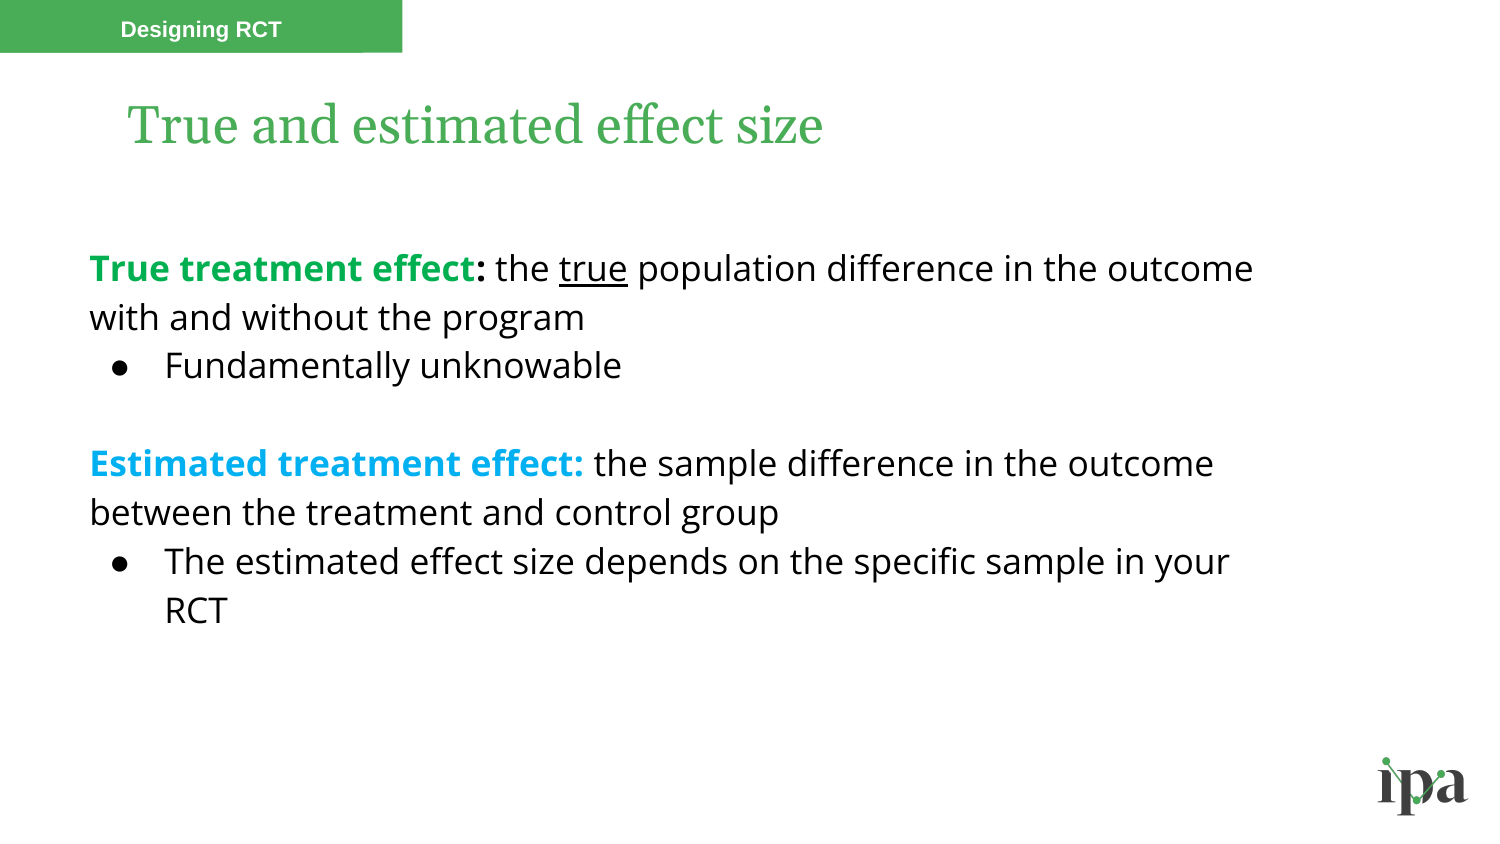

Designing RCT
# True and estimated effect size
True treatment effect: the true population difference in the outcome with and without the program
Fundamentally unknowable
Estimated treatment effect: the sample difference in the outcome between the treatment and control group
The estimated effect size depends on the specific sample in your RCT